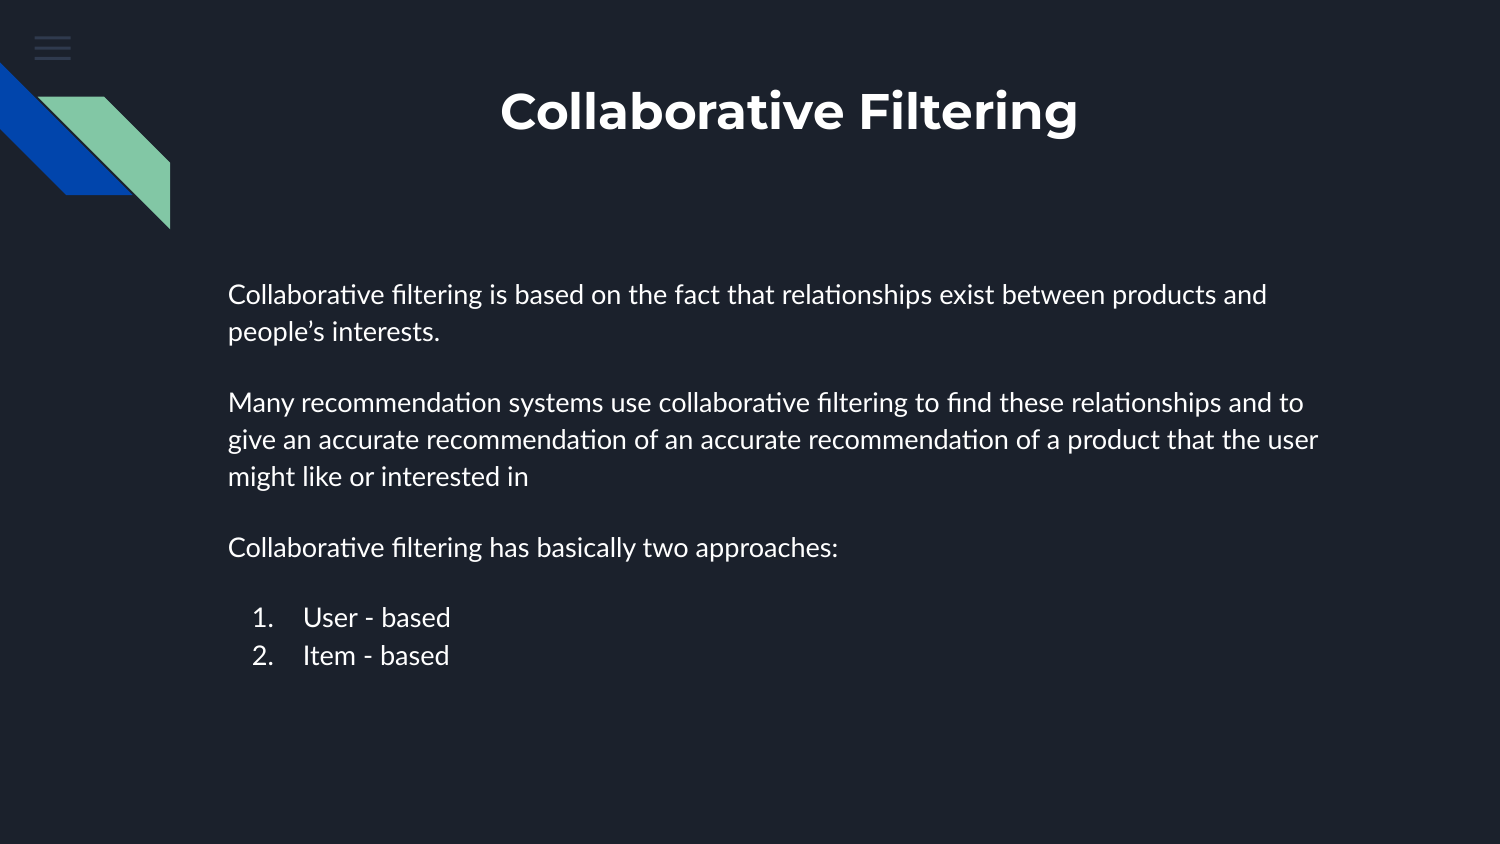

# Collaborative Filtering
Collaborative filtering is based on the fact that relationships exist between products and people’s interests.
Many recommendation systems use collaborative filtering to find these relationships and to give an accurate recommendation of an accurate recommendation of a product that the user might like or interested in
Collaborative filtering has basically two approaches:
User - based
Item - based